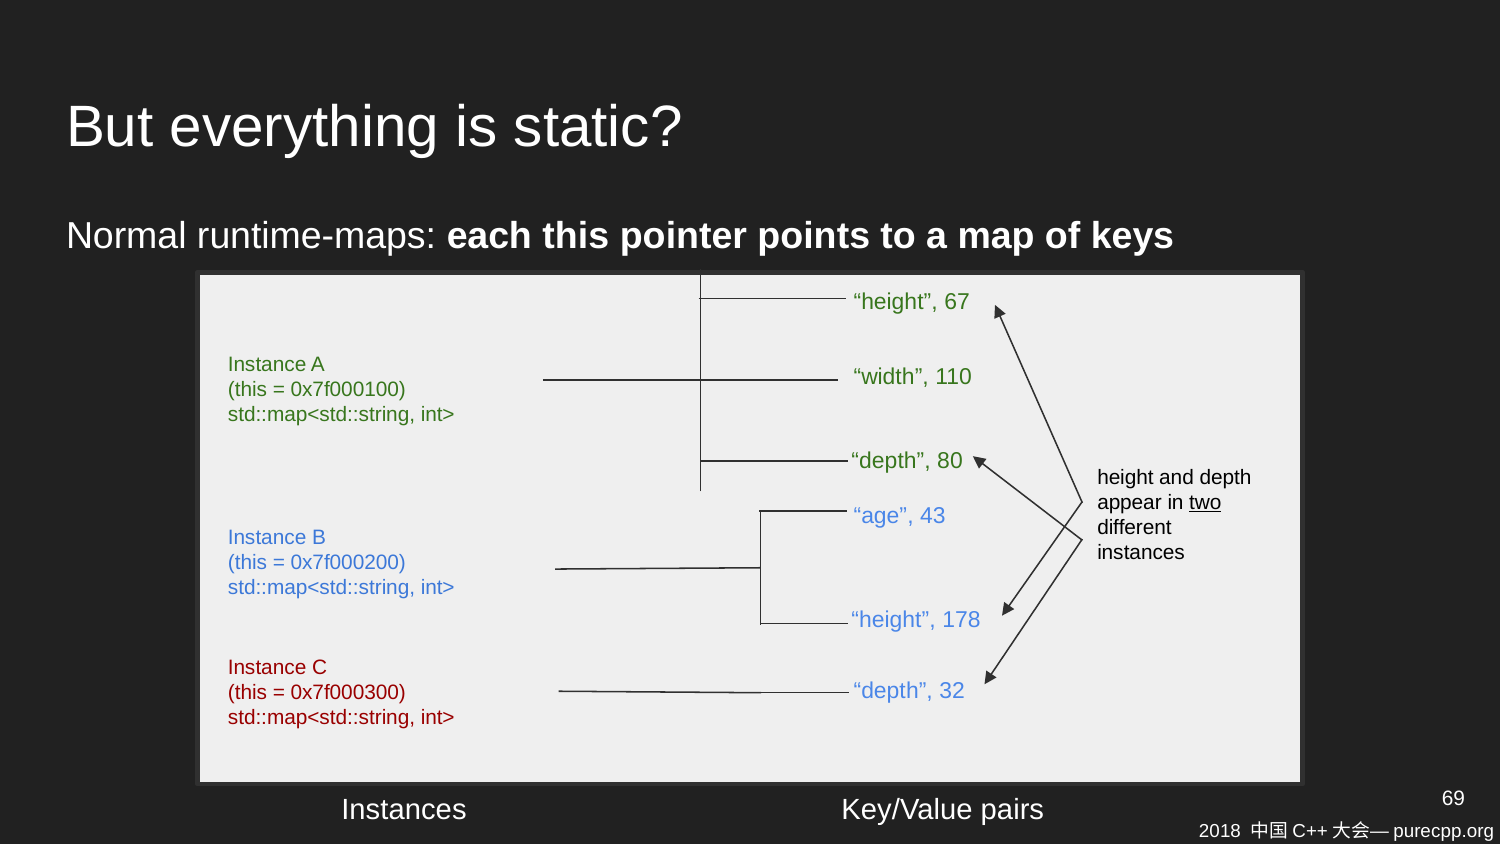

# But everything is static?
Normal runtime-maps: each this pointer points to a map of keys

“height”, 67
height and depth appear in two different instances
Instance A
(this = 0x7f000100)
std::map<std::string, int>
“width”, 110
“depth”, 80
“age”, 43
Instance B
(this = 0x7f000200)
std::map<std::string, int>
“height”, 178
Instance C
(this = 0x7f000300)
std::map<std::string, int>
“depth”, 32
69
Instances
Key/Value pairs